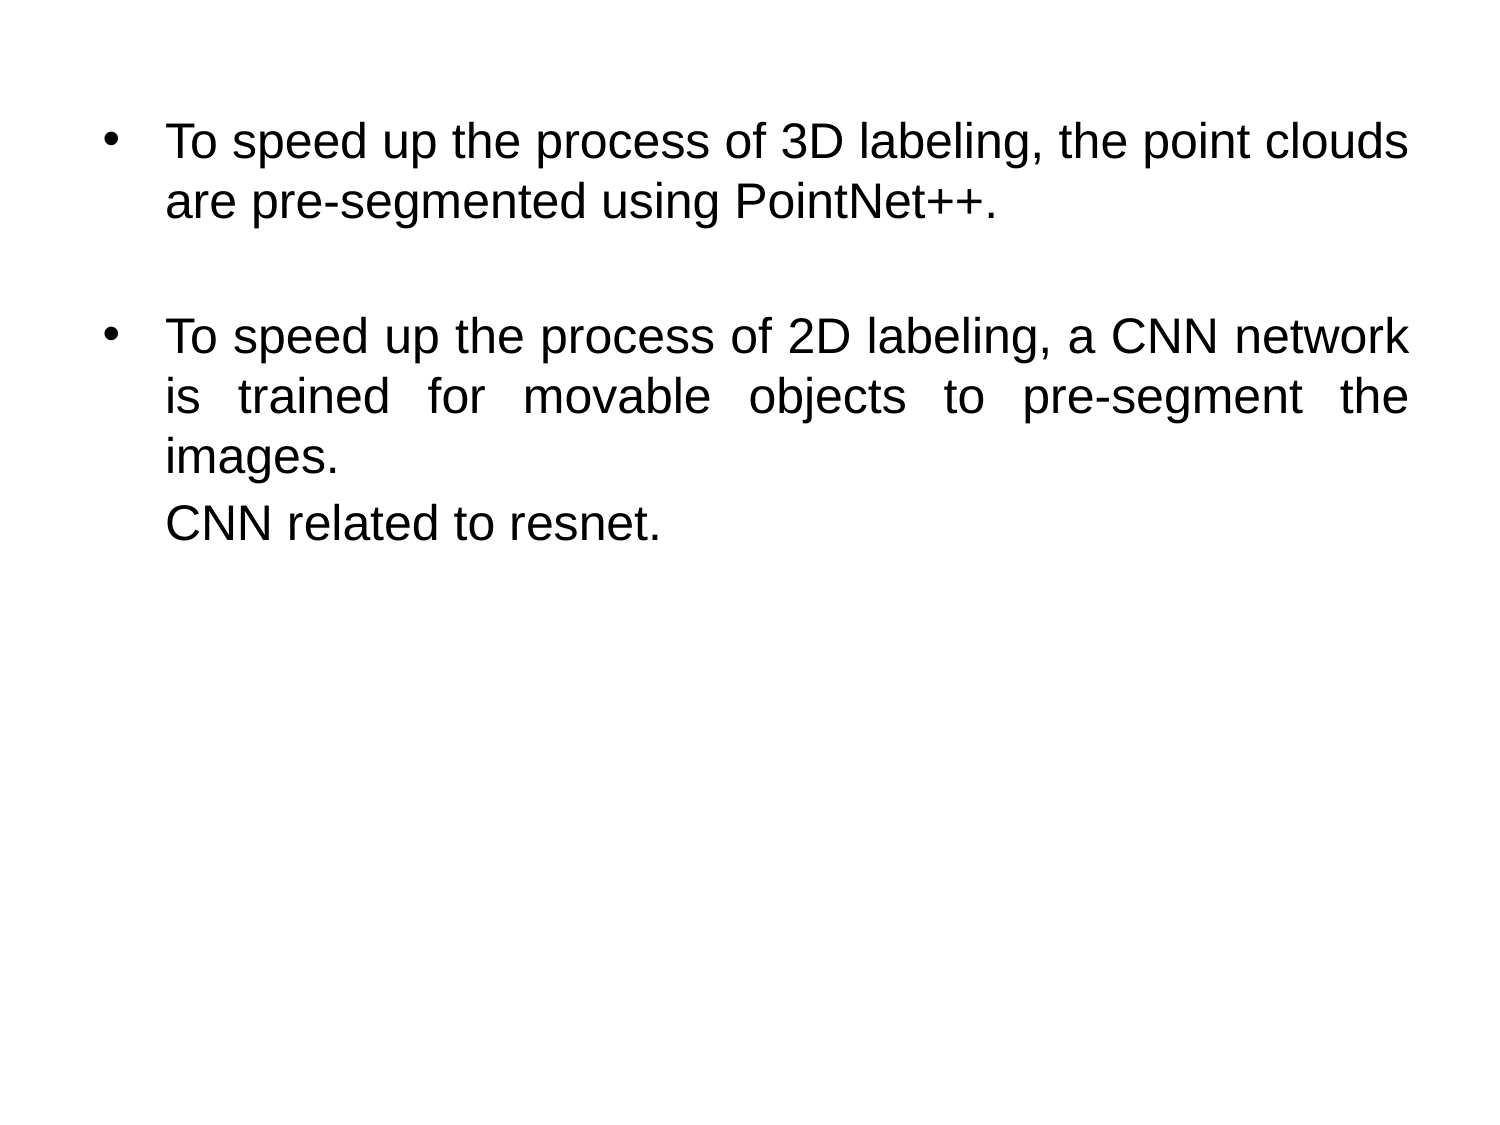

To speed up the process of 3D labeling, the point clouds are pre-segmented using PointNet++.

To speed up the process of 2D labeling, a CNN network is trained for movable objects to pre-segment the images.
CNN related to resnet.